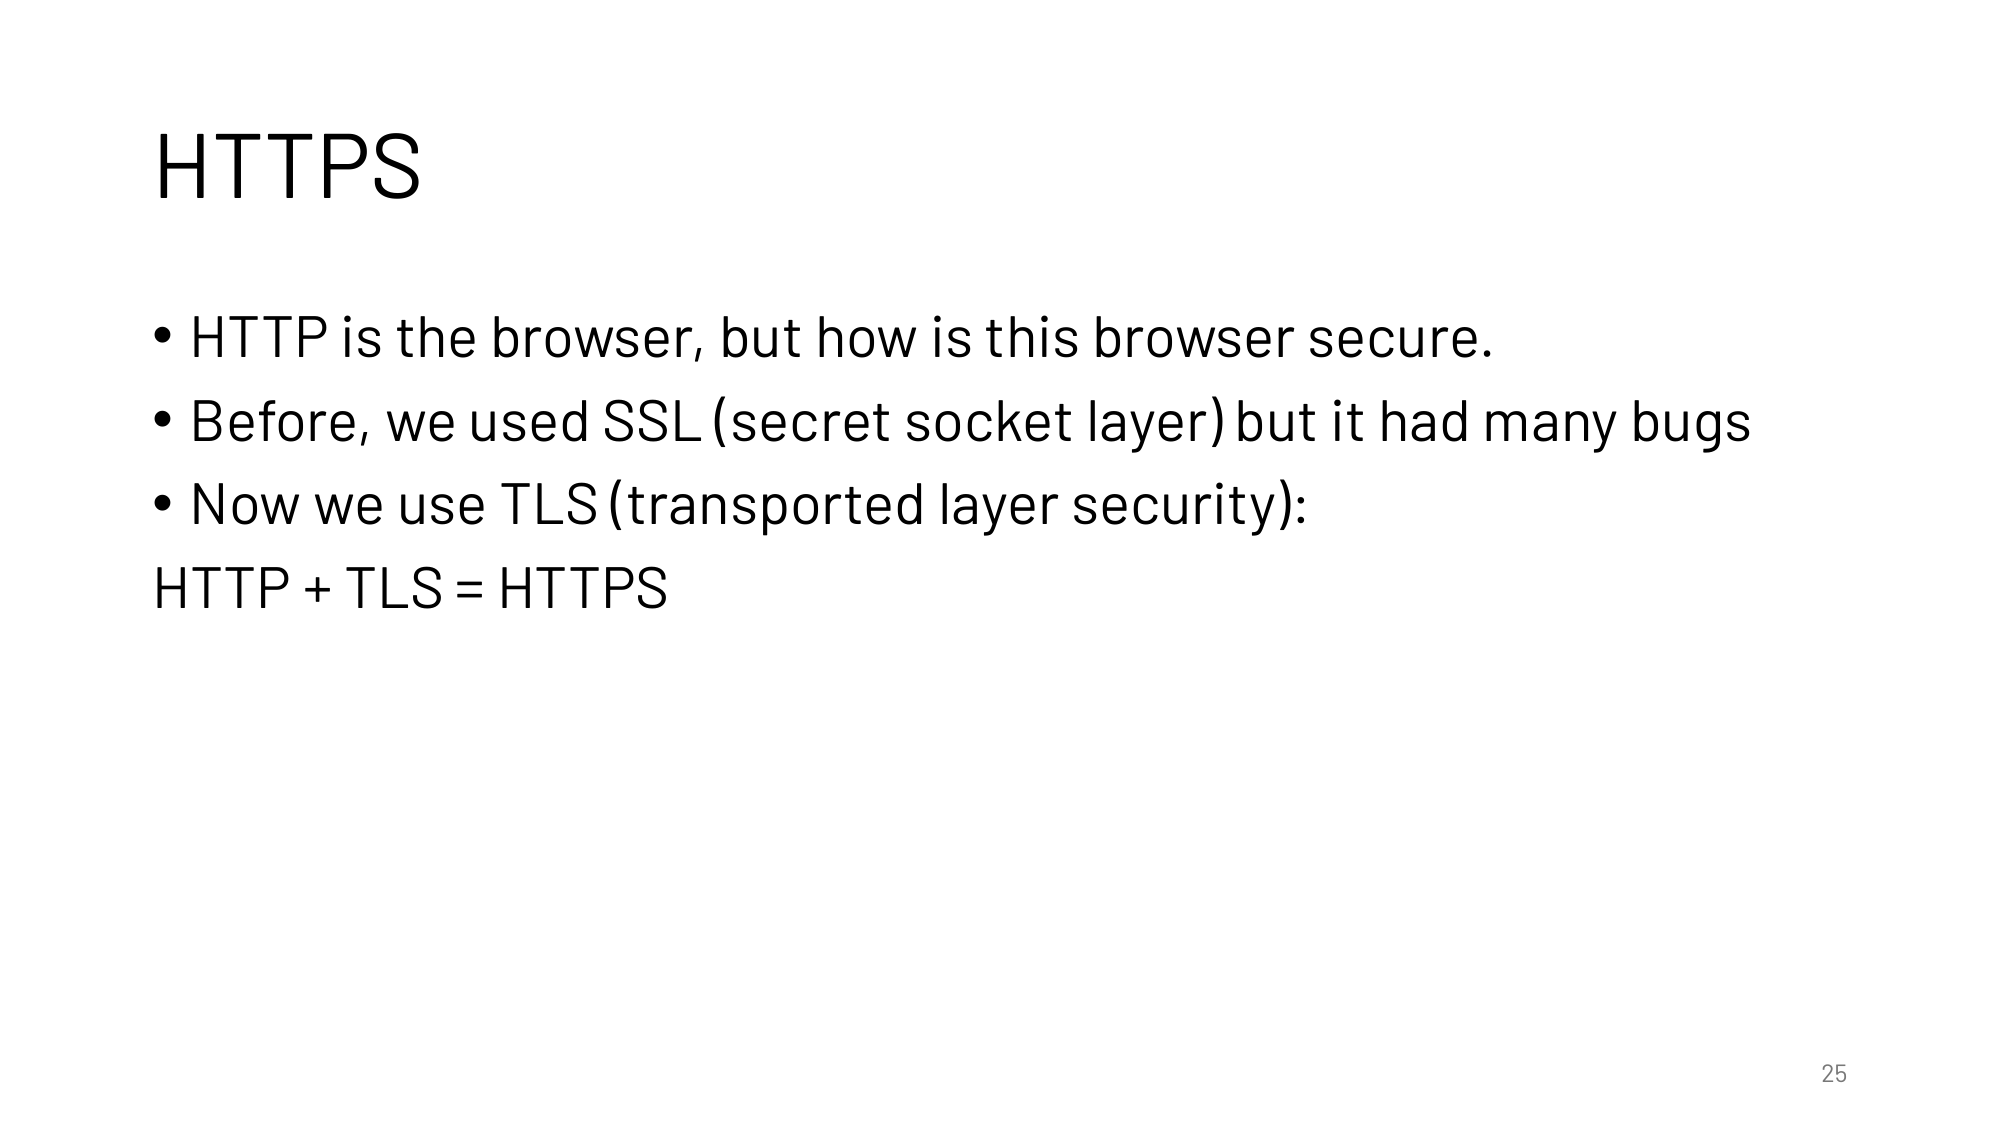

# HTTPS
HTTP is the browser, but how is this browser secure.
Before, we used SSL (secret socket layer) but it had many bugs
Now we use TLS (transported layer security):
HTTP + TLS = HTTPS
25